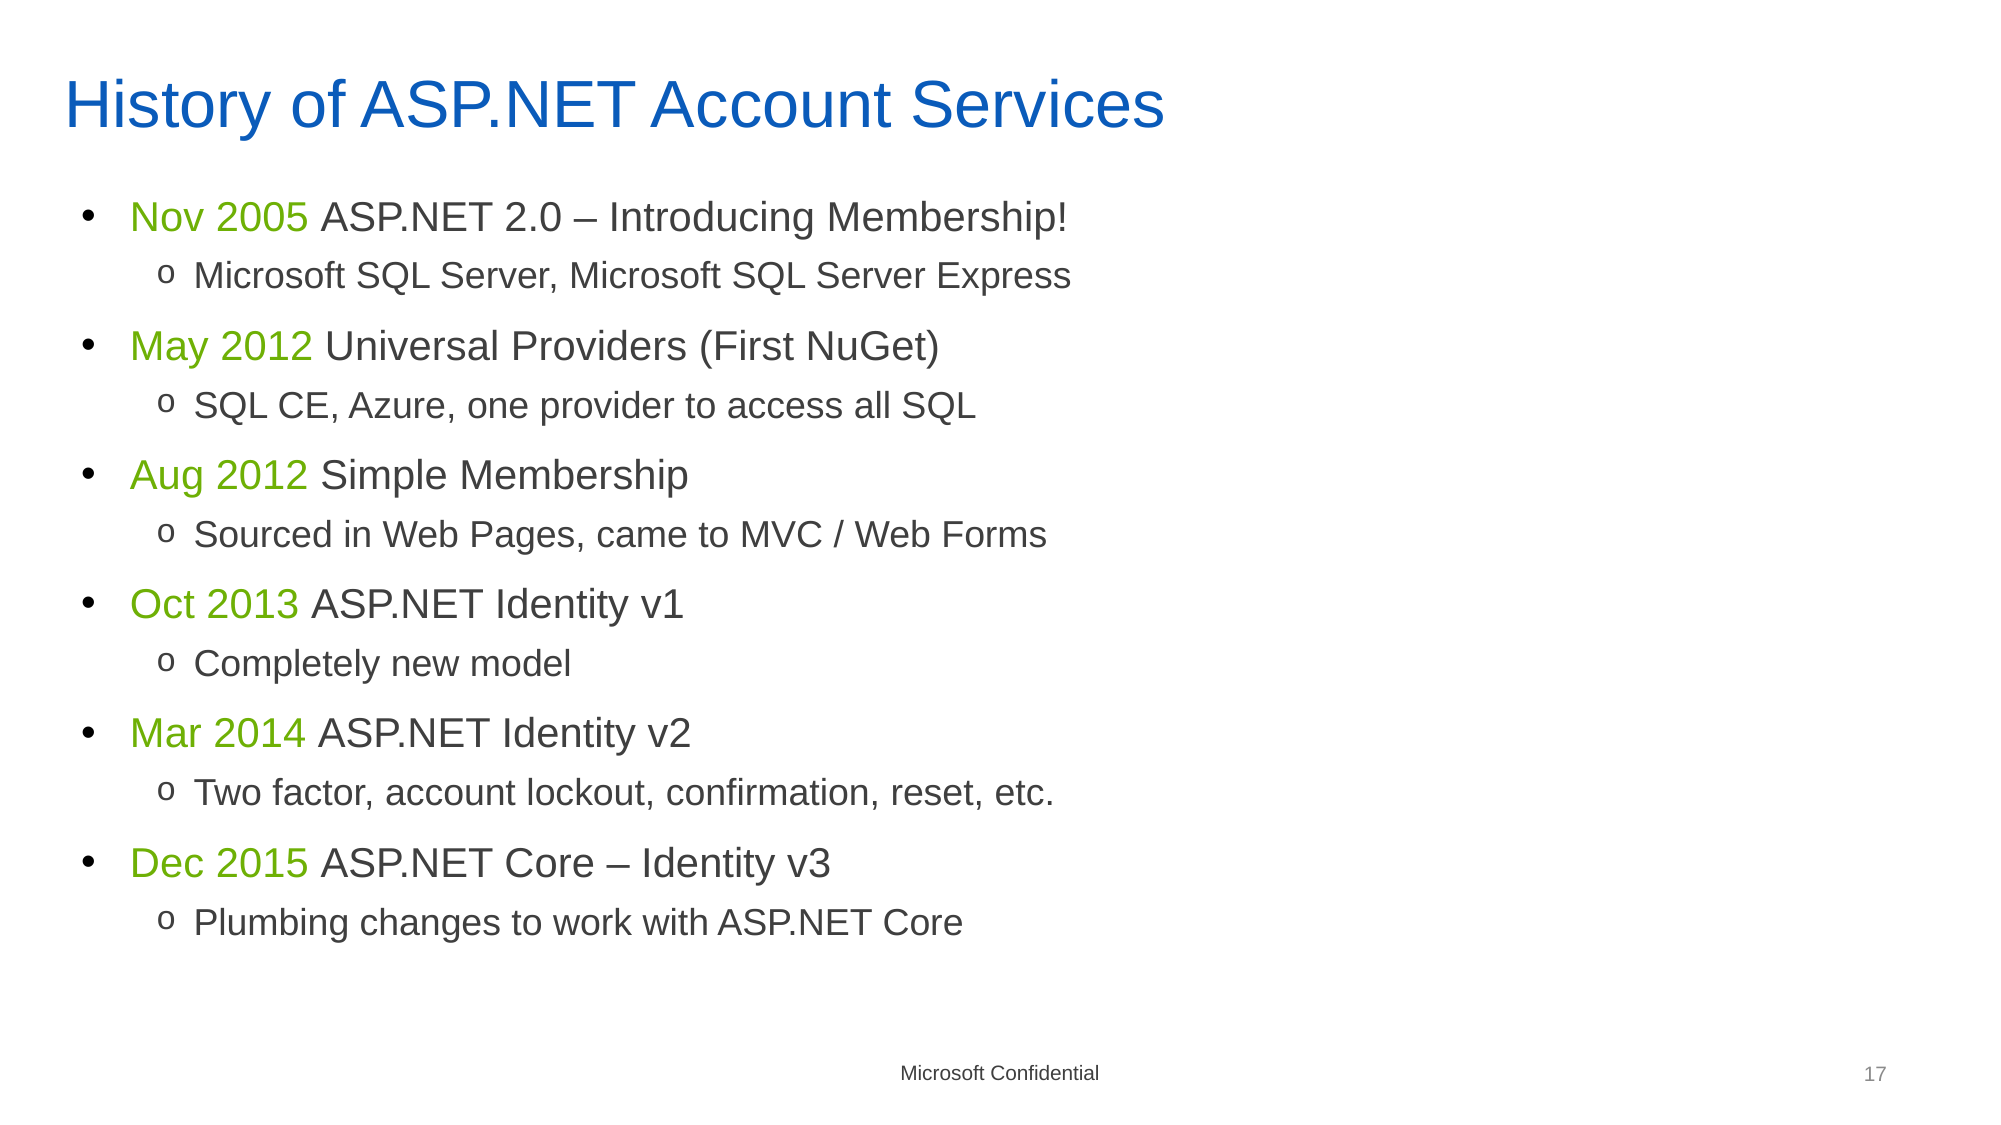

# History of ASP.NET Account Services
 Nov 2005 ASP.NET 2.0 – Introducing Membership!
Microsoft SQL Server, Microsoft SQL Server Express
 May 2012 Universal Providers (First NuGet)
SQL CE, Azure, one provider to access all SQL
 Aug 2012 Simple Membership
Sourced in Web Pages, came to MVC / Web Forms
 Oct 2013 ASP.NET Identity v1
Completely new model
 Mar 2014 ASP.NET Identity v2
Two factor, account lockout, confirmation, reset, etc.
 Dec 2015 ASP.NET Core – Identity v3
Plumbing changes to work with ASP.NET Core
17